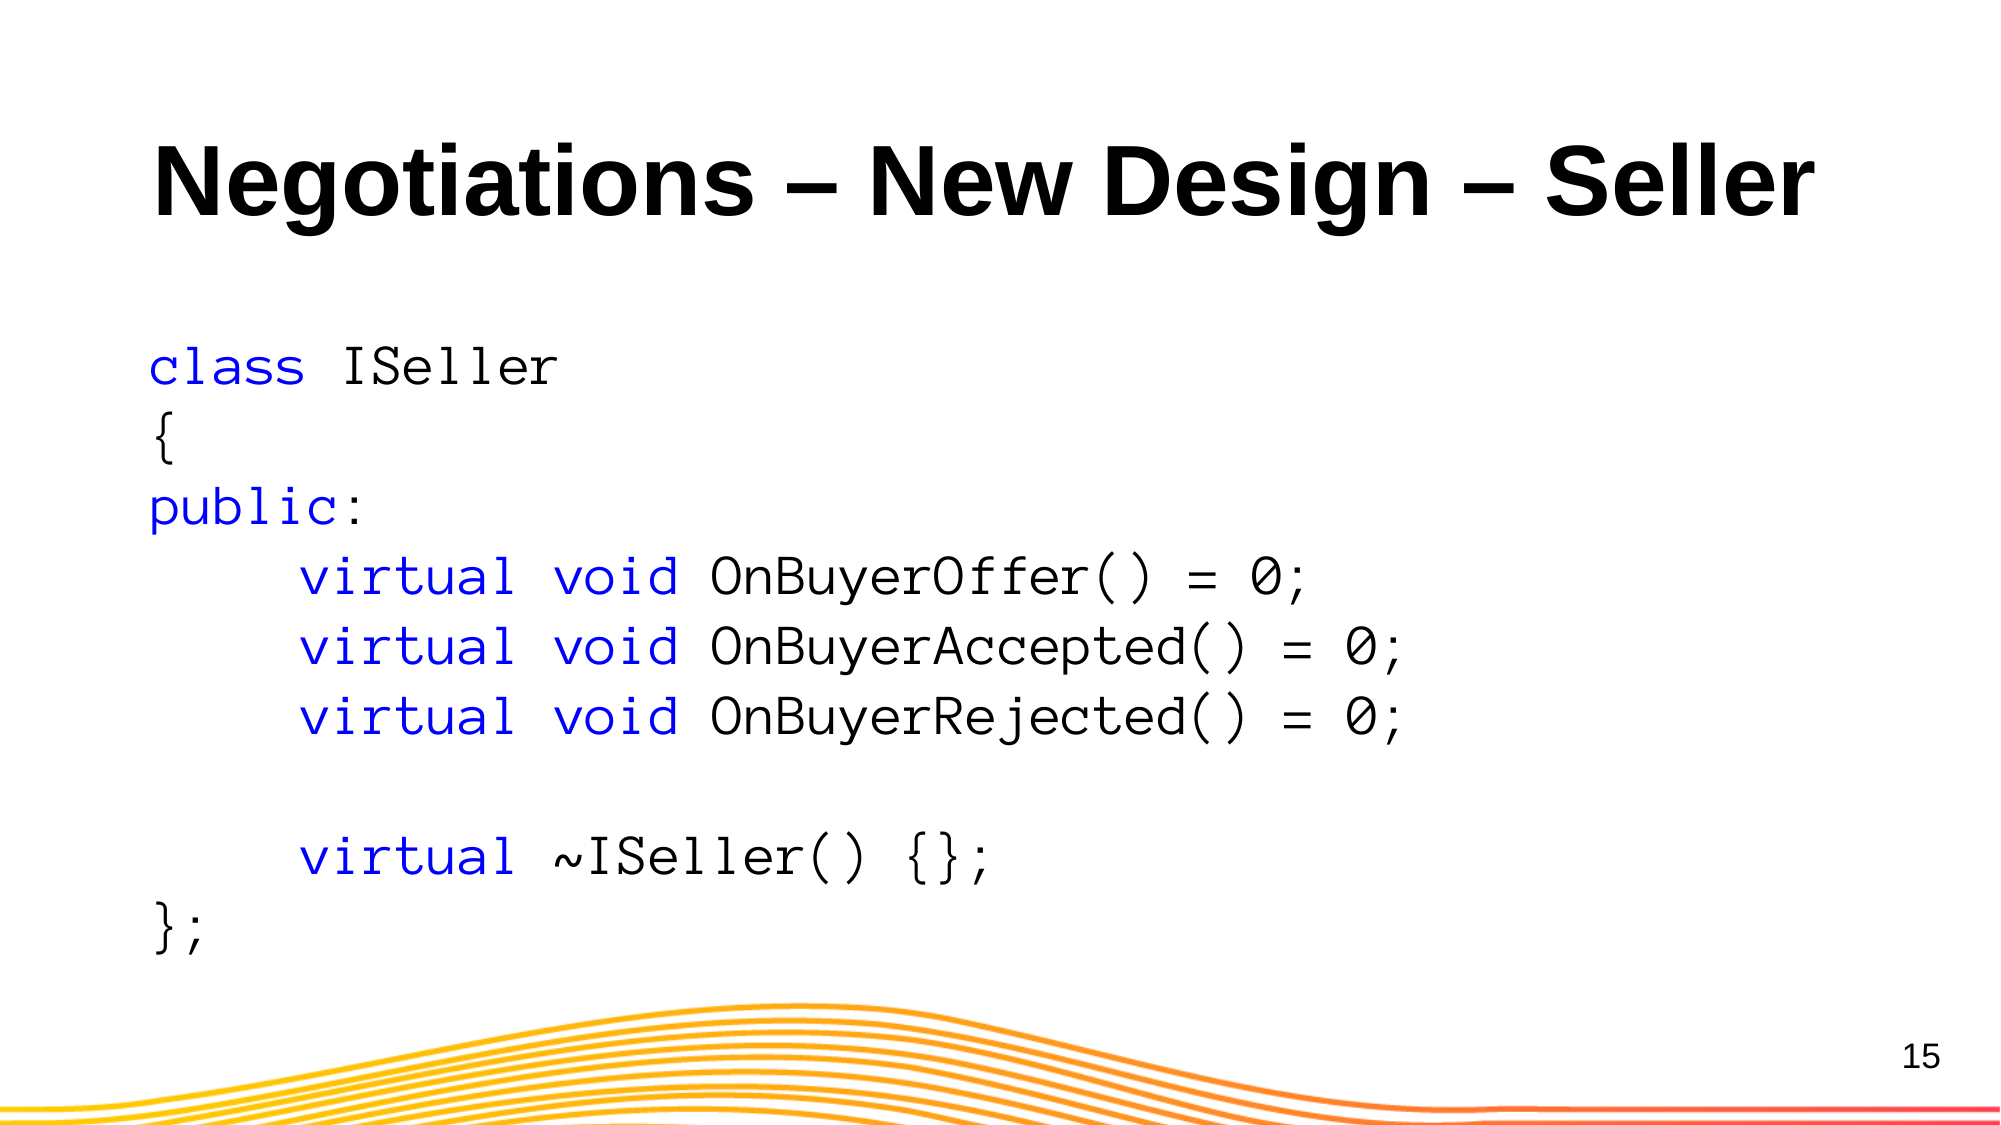

Negotiations – New Design – Seller
class ISeller
{
public:
	virtual void OnBuyerOffer() = 0;
	virtual void OnBuyerAccepted() = 0;
	virtual void OnBuyerRejected() = 0;

	virtual ~ISeller() {};
};
15